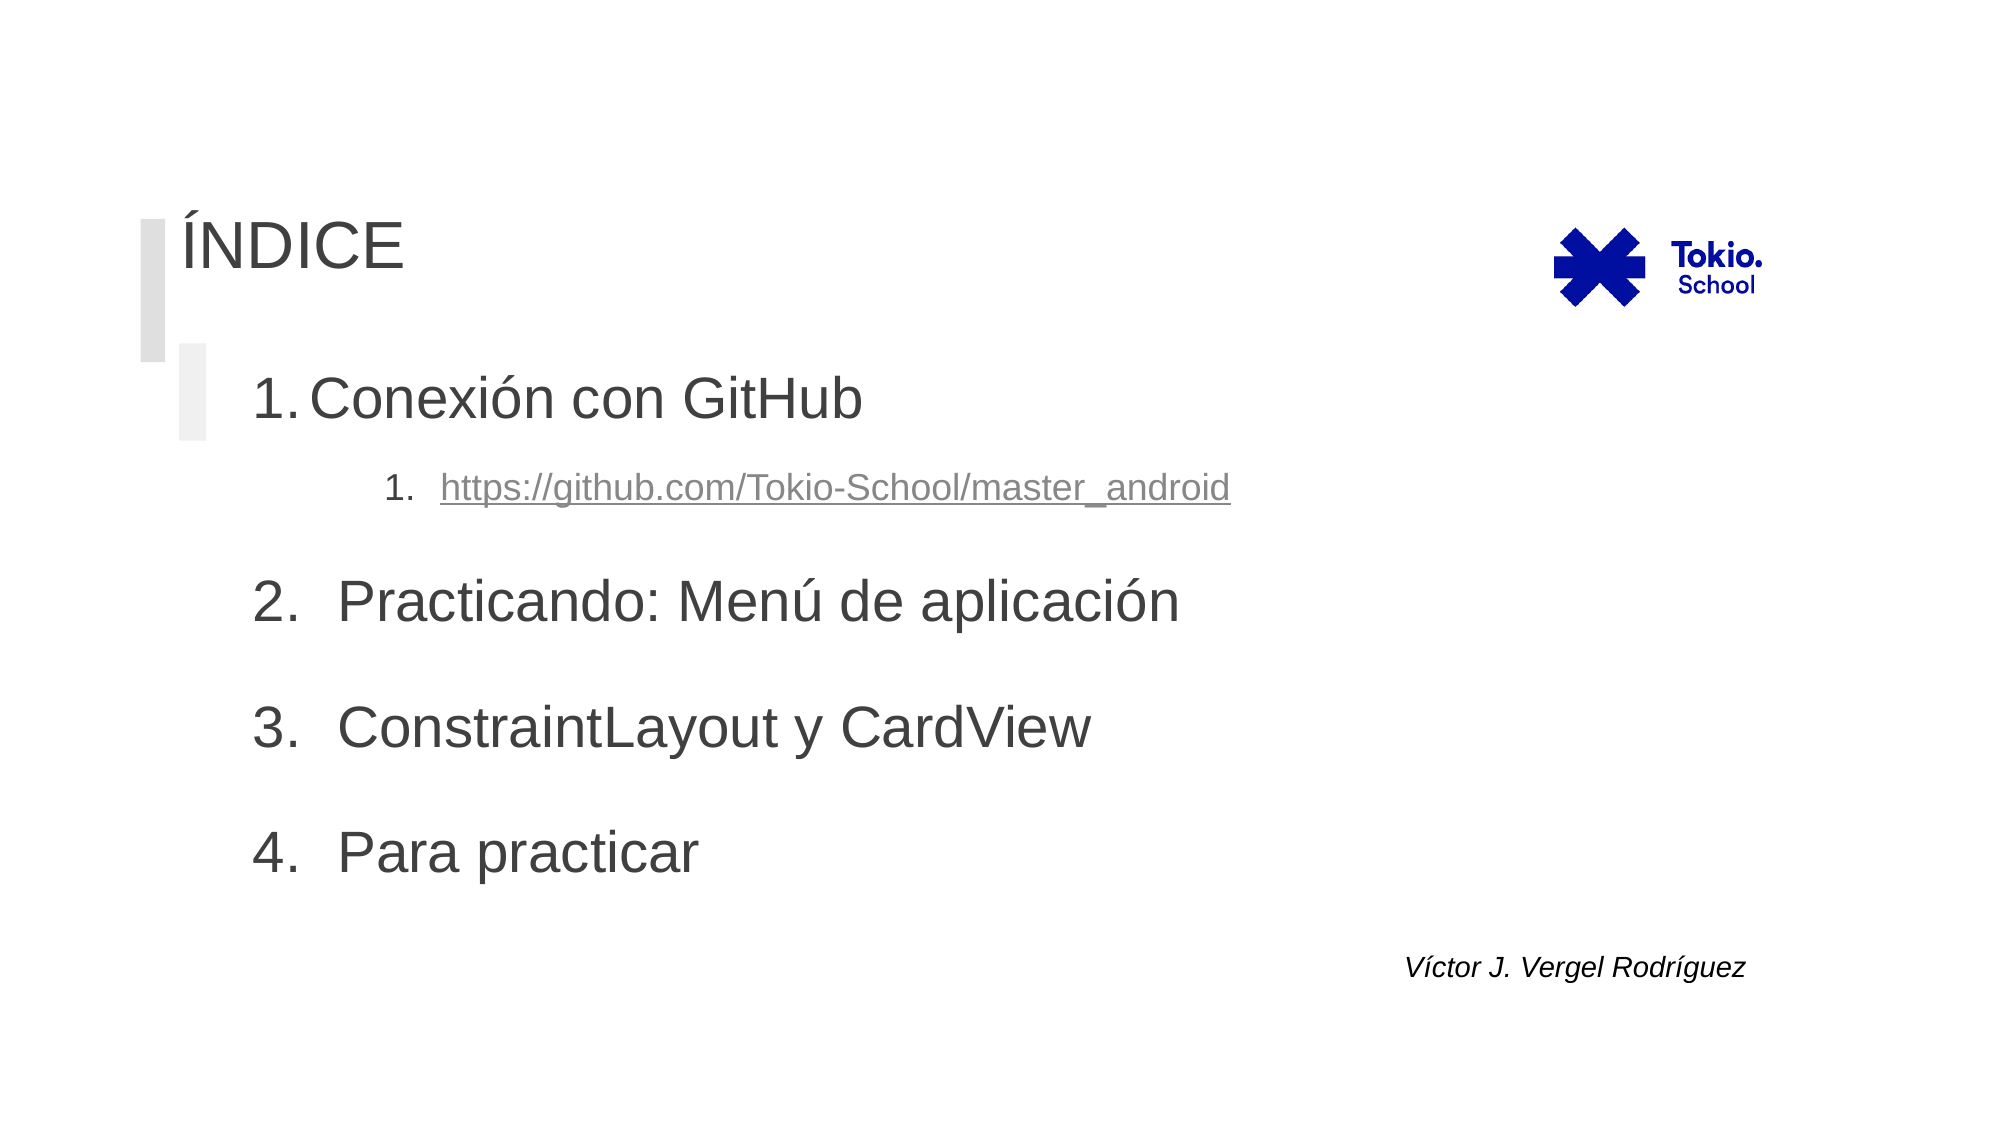

# ÍNDICE
Conexión con GitHub
https://github.com/Tokio-School/master_android
Practicando: Menú de aplicación
ConstraintLayout y CardView
Para practicar